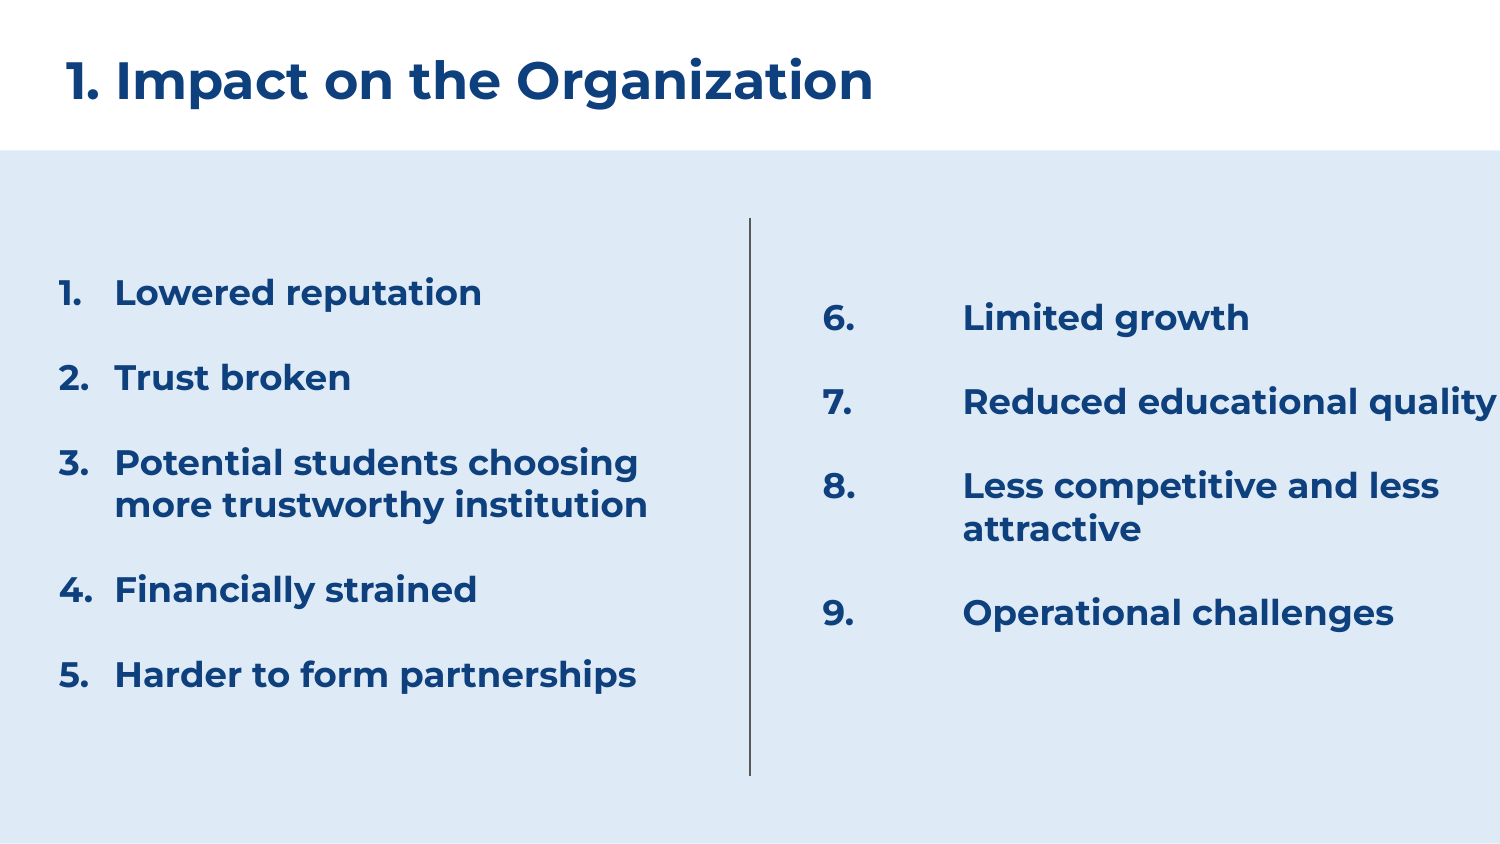

# 1. Impact on the Organization
Lowered reputation
Trust broken
Potential students choosing more trustworthy institution
Financially strained
Harder to form partnerships
 6.	Limited growth
 7.	Reduced educational quality
 8.	Less competitive and less
	attractive
 9.	Operational challenges